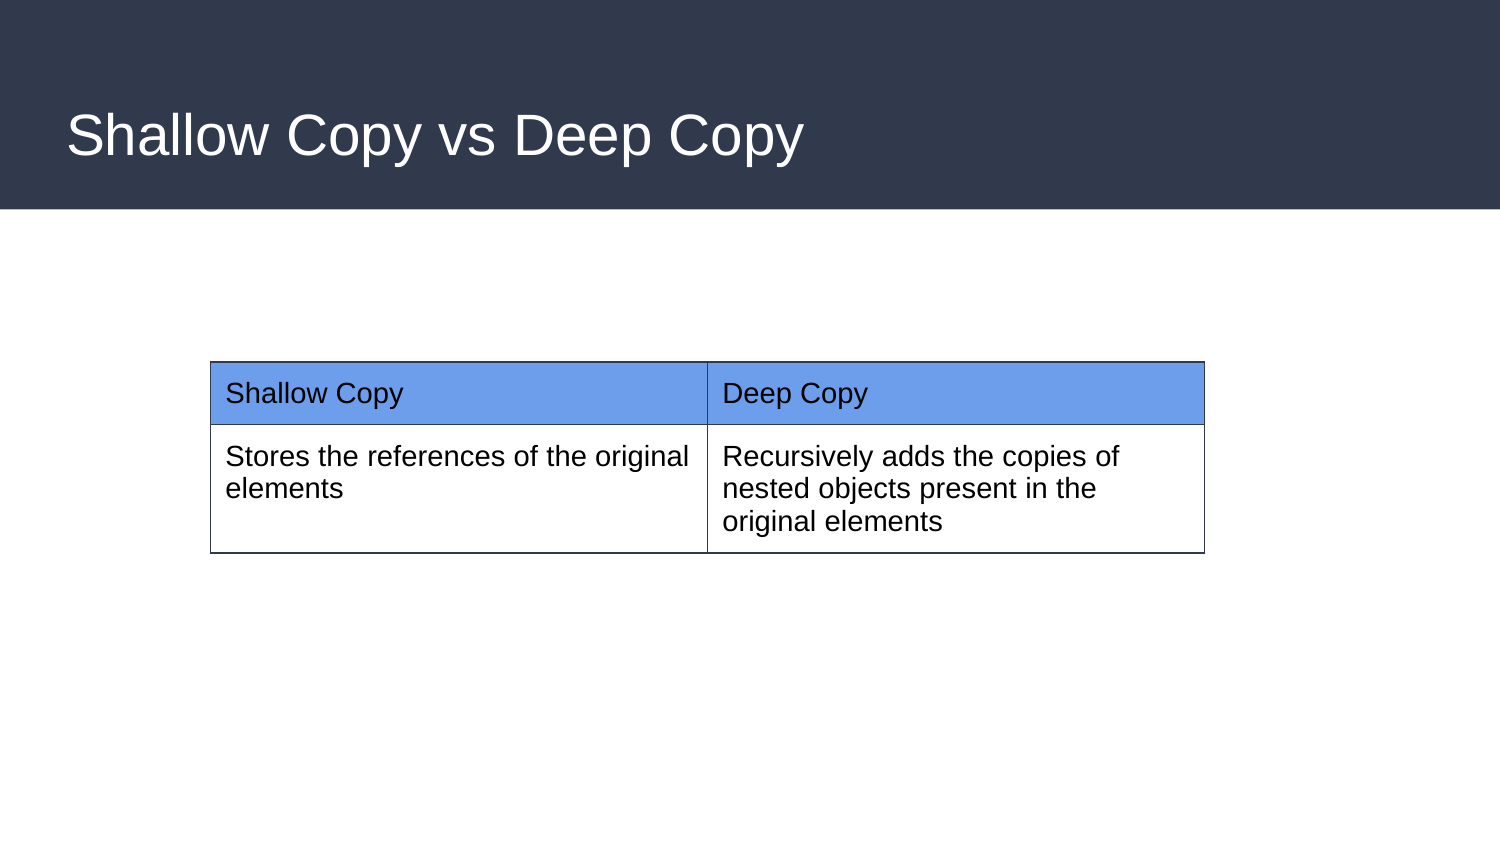

# Shallow Copy vs Deep Copy
| Shallow Copy | Deep Copy |
| --- | --- |
| Stores the references of the original elements | Recursively adds the copies of nested objects present in the original elements |